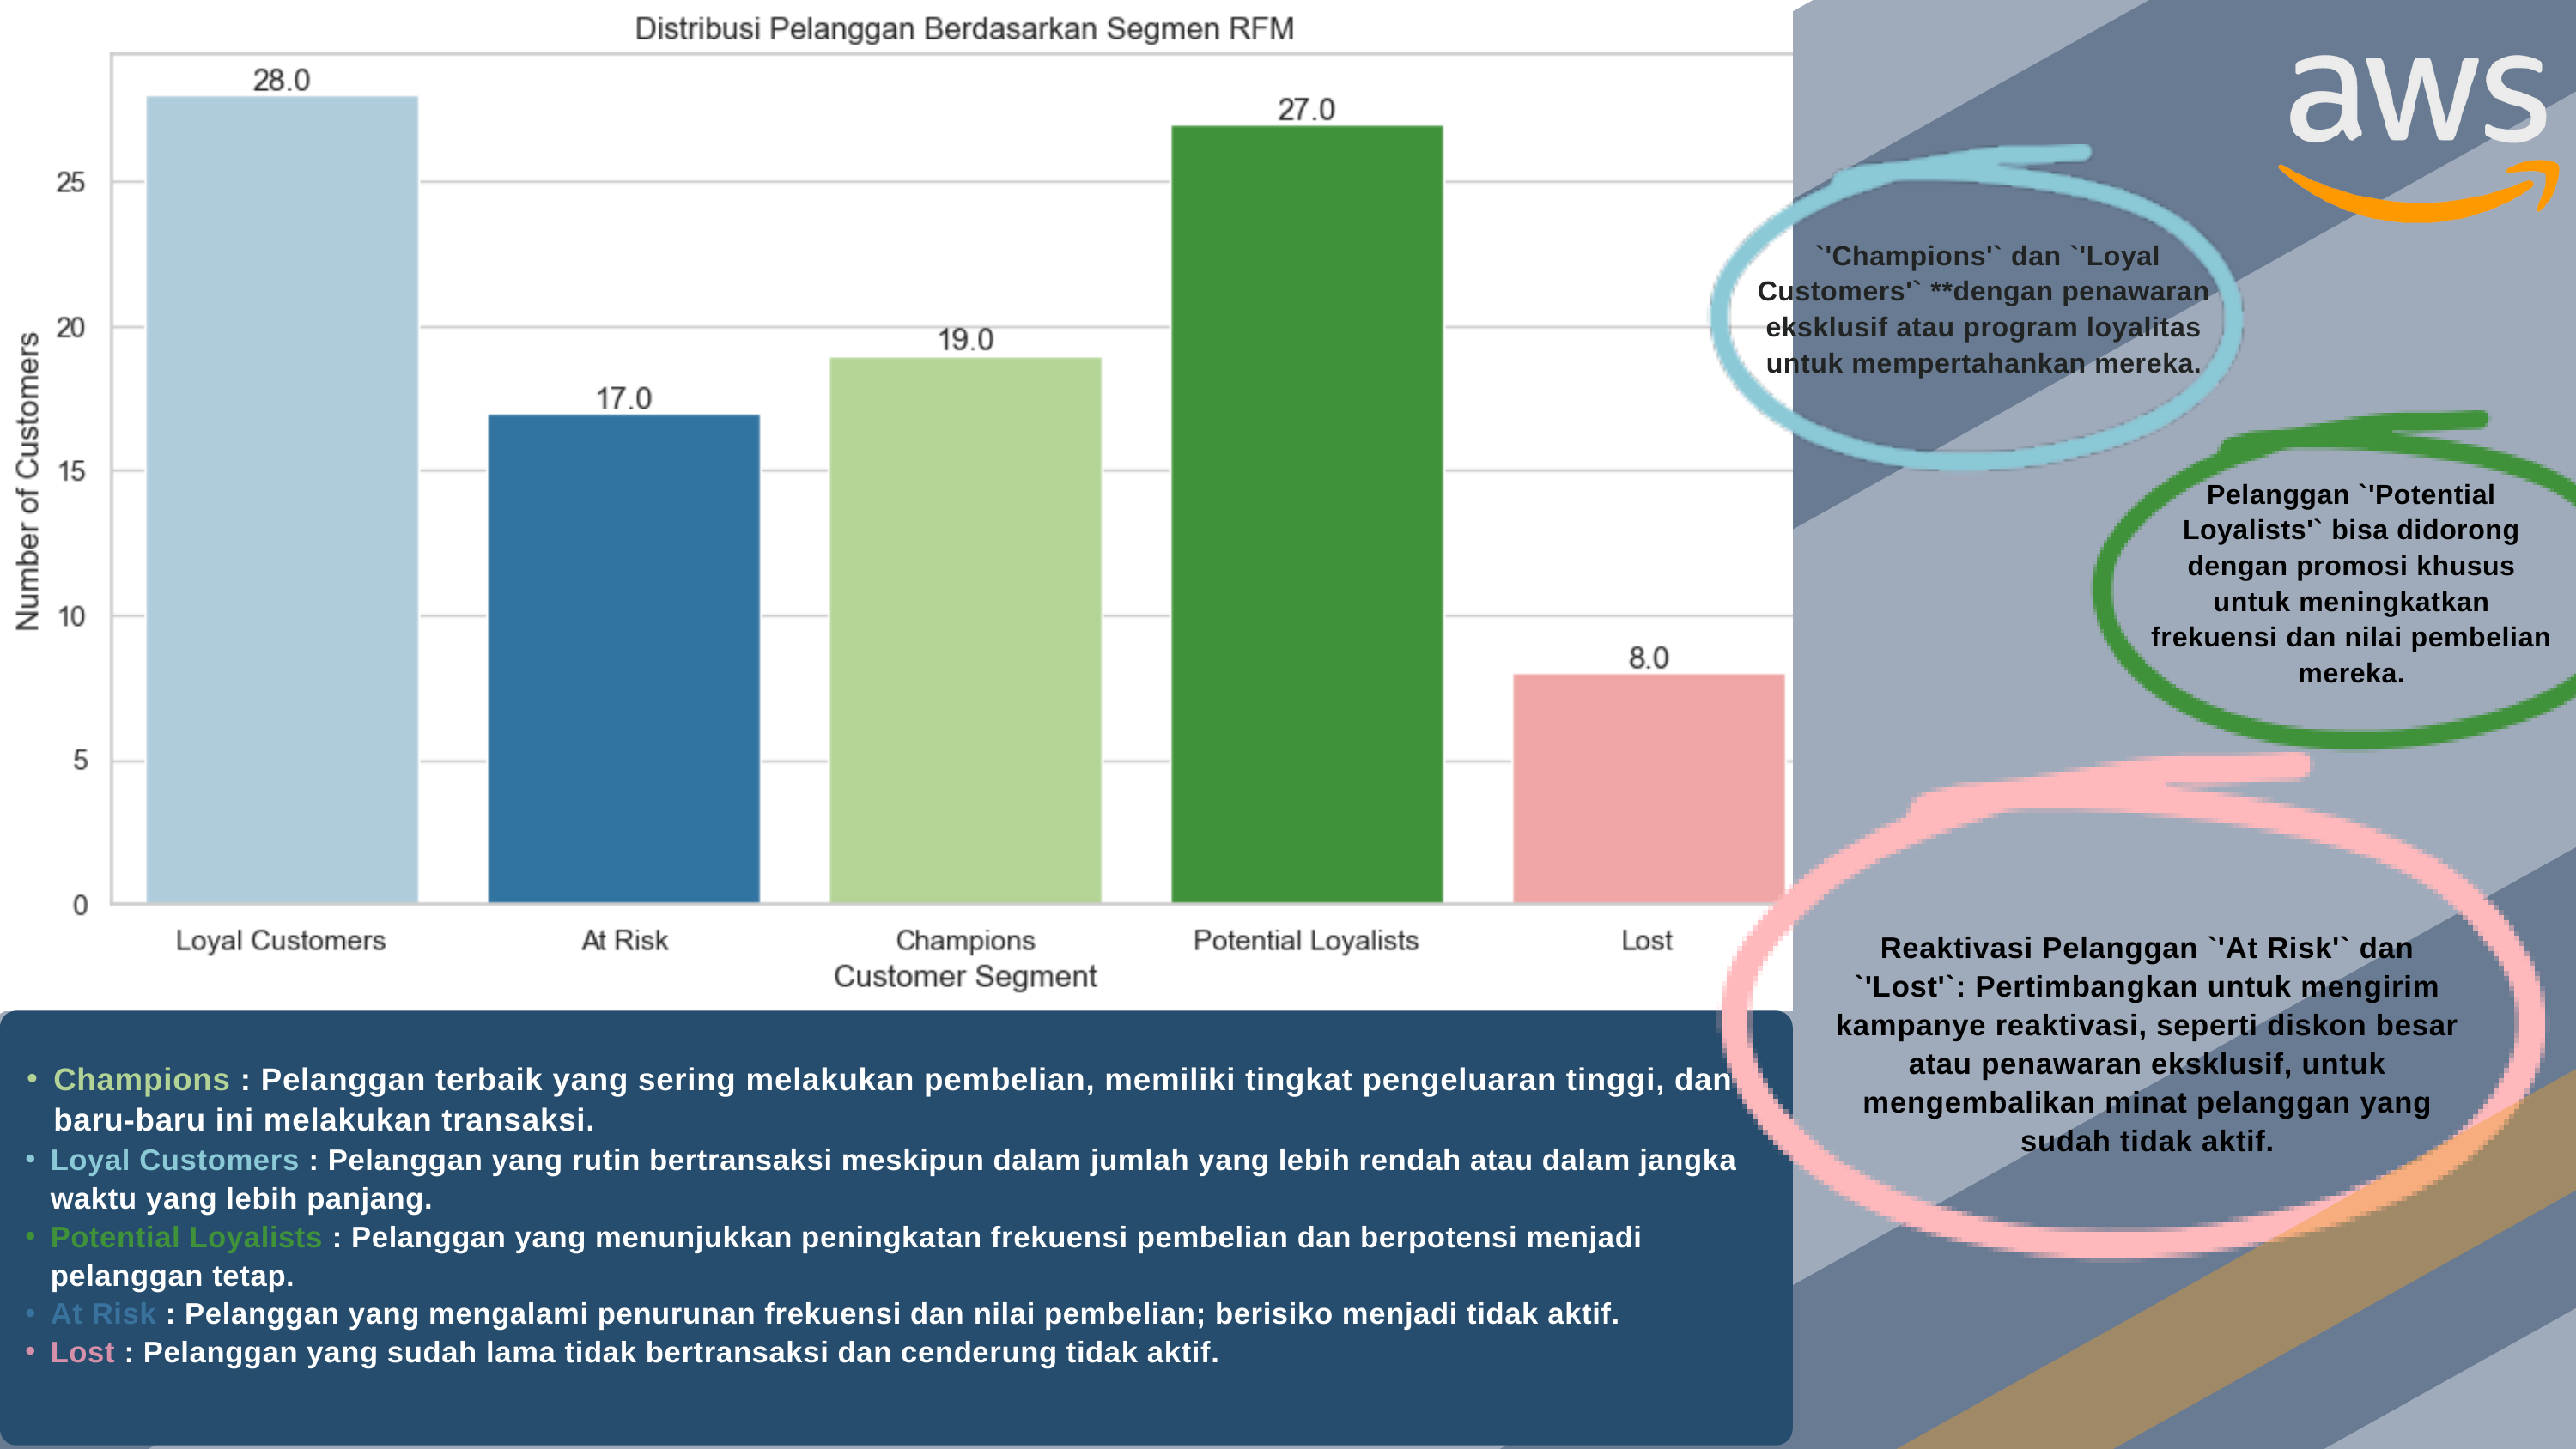

`'Champions'` dan `'Loyal Customers'` **dengan penawaran eksklusif atau program loyalitas untuk mempertahankan mereka.

Pelanggan `'Potential Loyalists'` bisa didorong dengan promosi khusus untuk meningkatkan frekuensi dan nilai pembelian mereka.

Reaktivasi Pelanggan `'At Risk'` dan `'Lost'`: Pertimbangkan untuk mengirim kampanye reaktivasi, seperti diskon besar atau penawaran eksklusif, untuk mengembalikan minat pelanggan yang sudah tidak aktif.

Champions : Pelanggan terbaik yang sering melakukan pembelian, memiliki tingkat pengeluaran tinggi, dan baru-baru ini melakukan transaksi.
Loyal Customers : Pelanggan yang rutin bertransaksi meskipun dalam jumlah yang lebih rendah atau dalam jangka waktu yang lebih panjang.
Potential Loyalists : Pelanggan yang menunjukkan peningkatan frekuensi pembelian dan berpotensi menjadi pelanggan tetap.
At Risk : Pelanggan yang mengalami penurunan frekuensi dan nilai pembelian; berisiko menjadi tidak aktif.
Lost : Pelanggan yang sudah lama tidak bertransaksi dan cenderung tidak aktif.